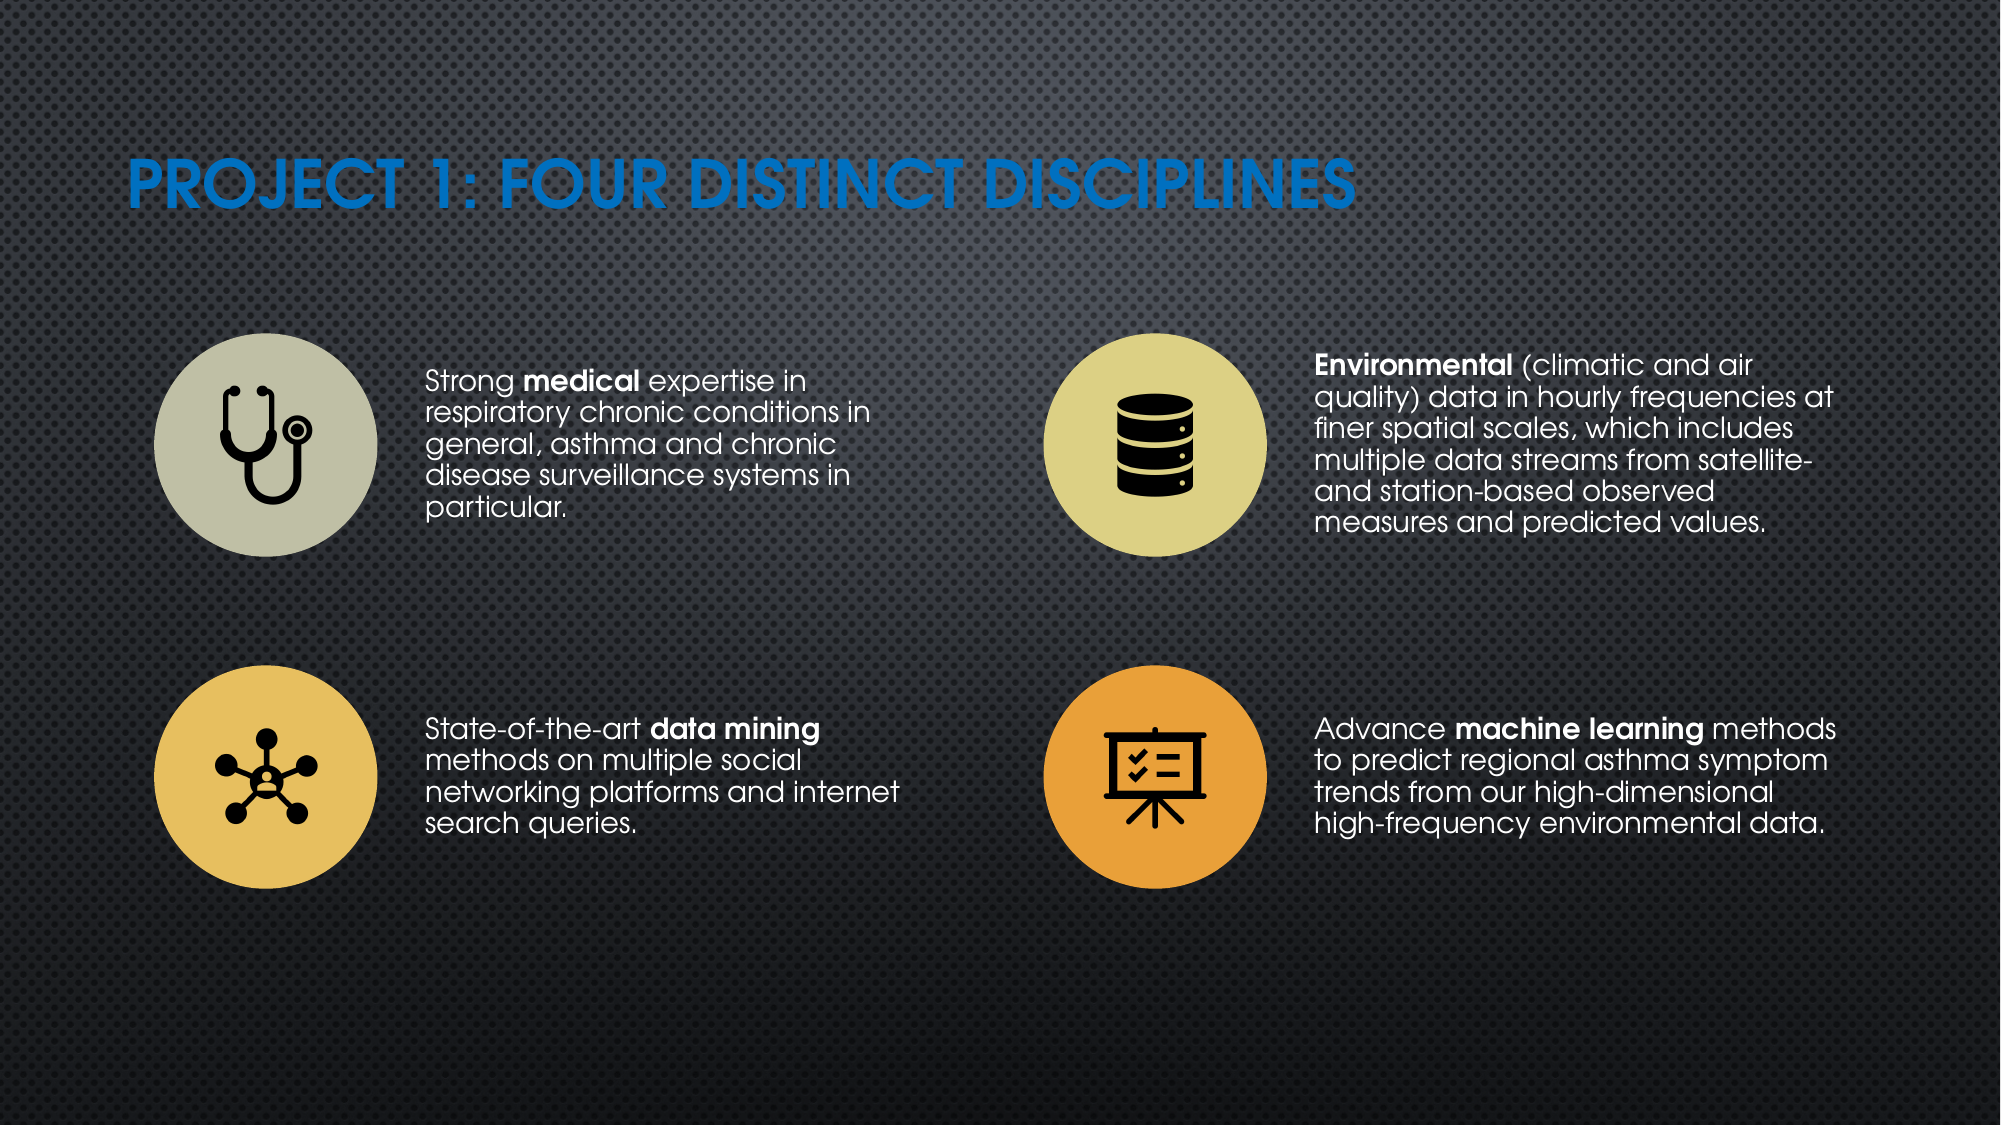

# Project 1: four distinct disciplines
Strong medical expertise in respiratory chronic conditions in general, asthma and chronic disease surveillance systems in particular.
Environmental (climatic and air quality) data in hourly frequencies at finer spatial scales, which includes multiple data streams from satellite- and station-based observed measures and predicted values.
State-of-the-art data mining methods on multiple social networking platforms and internet search queries.
Advance machine learning methods to predict regional asthma symptom trends from our high-dimensional high-frequency environmental data.